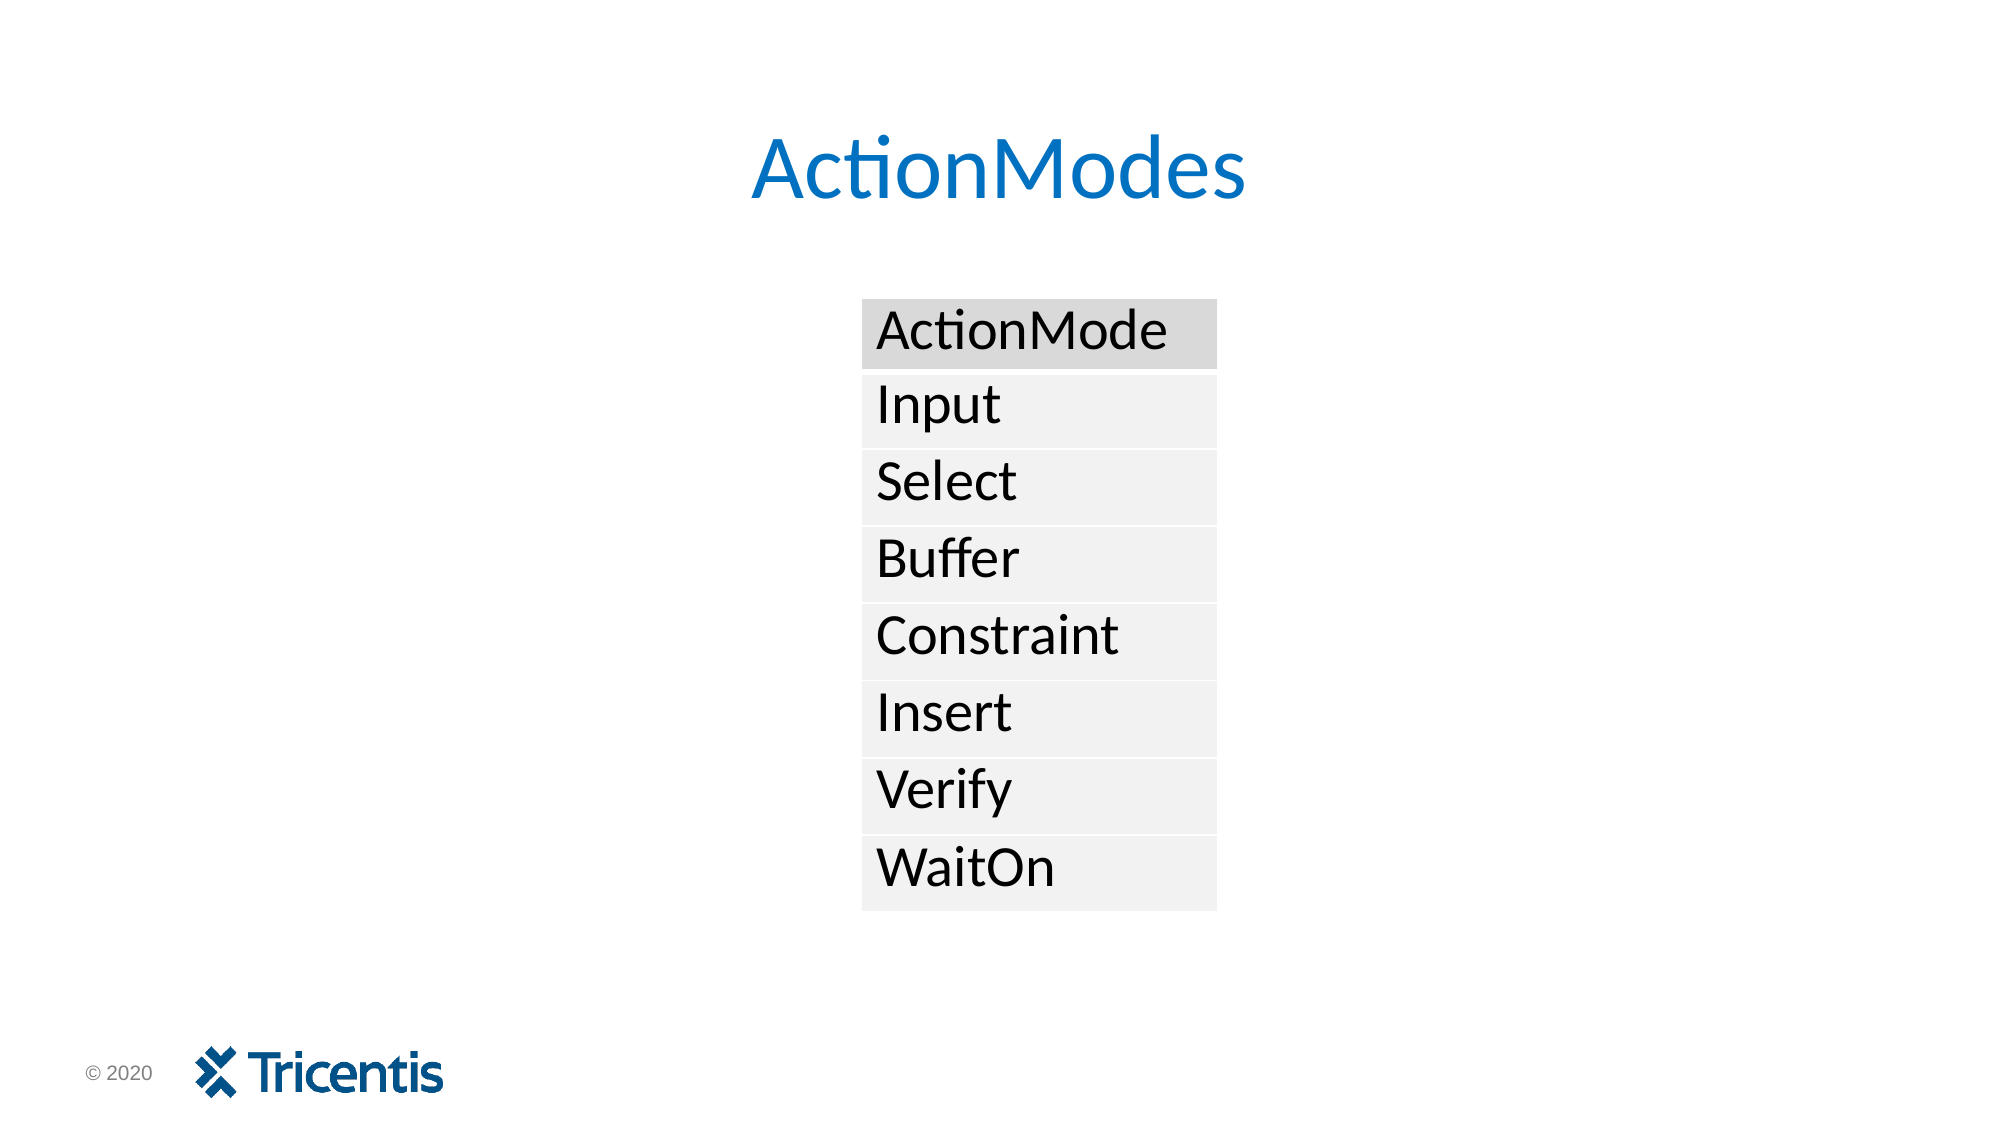

# ActionModes
| ActionMode |
| --- |
| Input |
| Select |
| Buffer |
| Constraint |
| Insert |
| Verify |
| WaitOn |